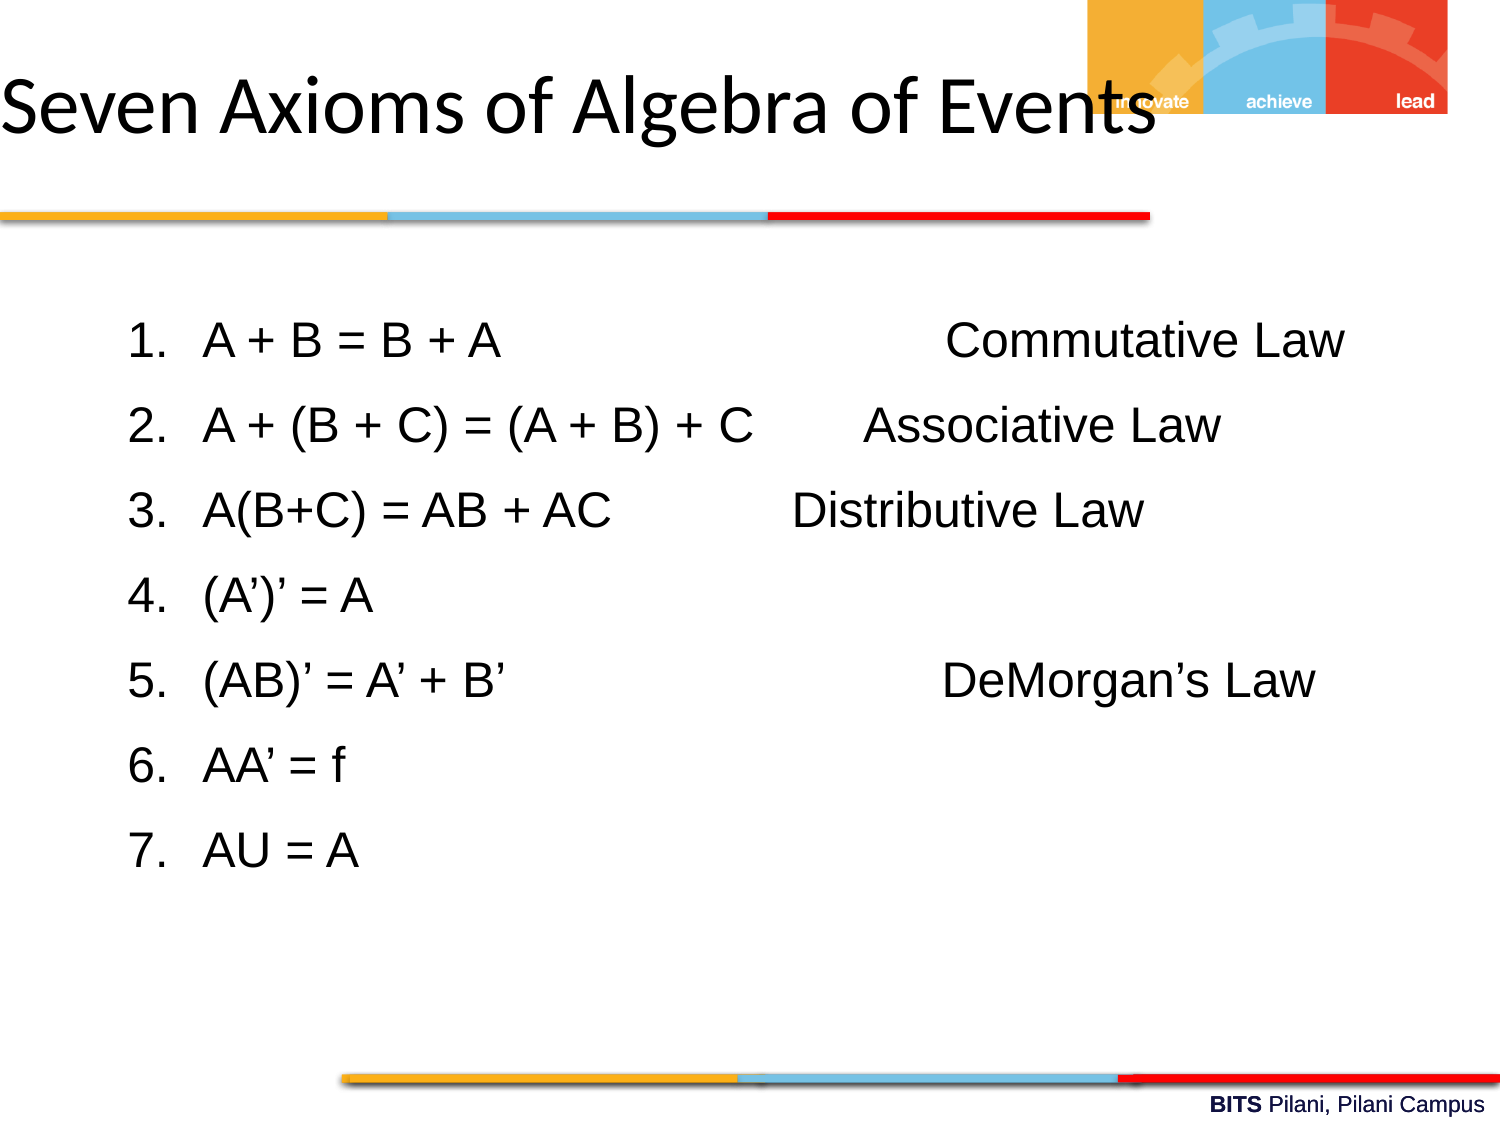

Seven Axioms of Algebra of Events

A + B = B + A 	                     Commutative Law
A + (B + C) = (A + B) + C        Associative Law
A(B+C) = AB + AC	          Distributive Law
(A’)’ = A
(AB)’ = A’ + B’		          DeMorgan’s Law
AA’ = f
AU = A